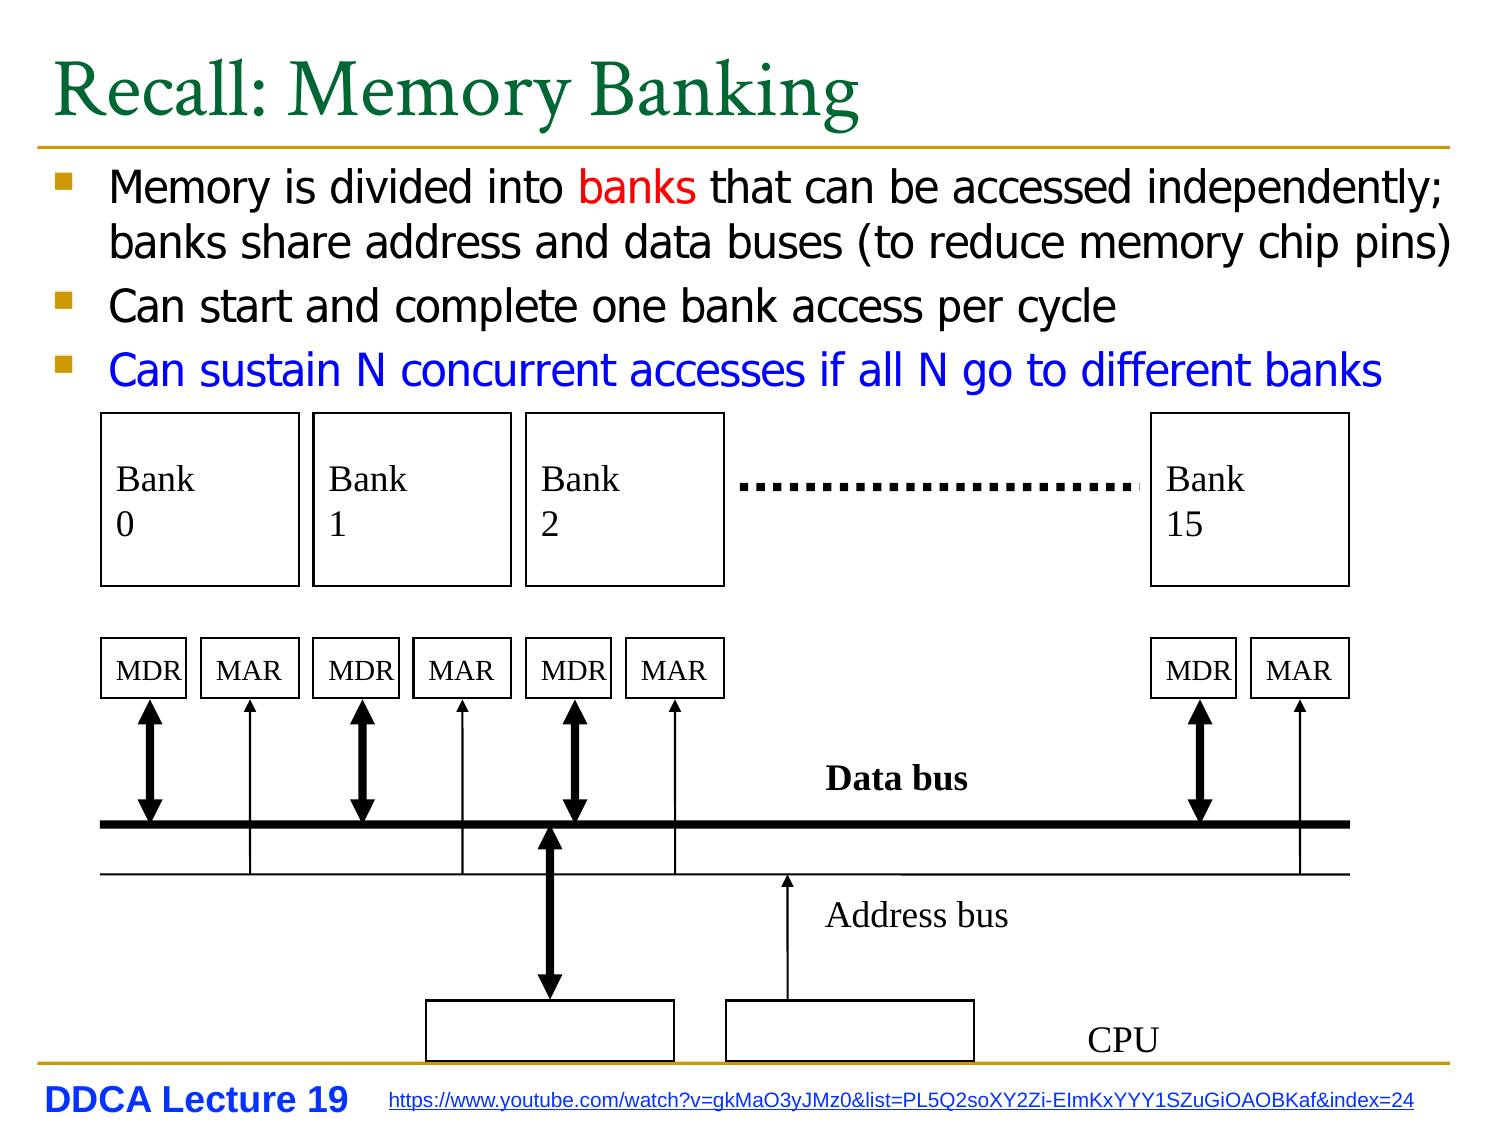

# Recall: Memory Banking
Memory is divided into banks that can be accessed independently; banks share address and data buses (to reduce memory chip pins)
Can start and complete one bank access per cycle
Can sustain N concurrent accesses if all N go to different banks

Bank
0
Bank
1
Bank
2
Bank
15

MDR
MAR
MDR
MAR
MDR
MAR
MDR
MAR

Data bus

Address bus

CPU
DDCA Lecture 19
https://www.youtube.com/watch?v=gkMaO3yJMz0&list=PL5Q2soXY2Zi-EImKxYYY1SZuGiOAOBKaf&index=24